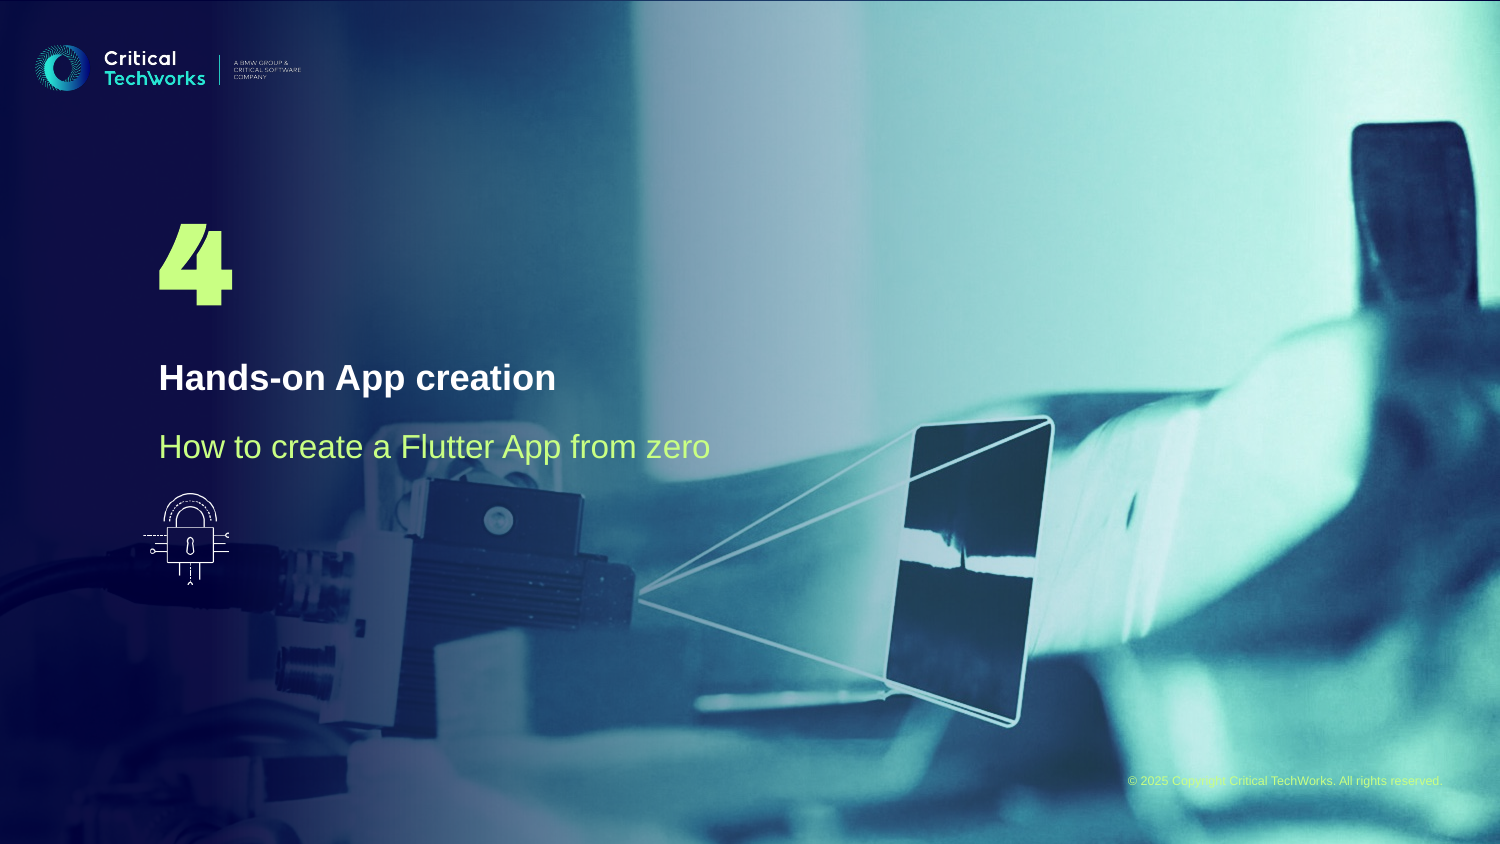

4
Hands-on App creation
How to create a Flutter App from zero